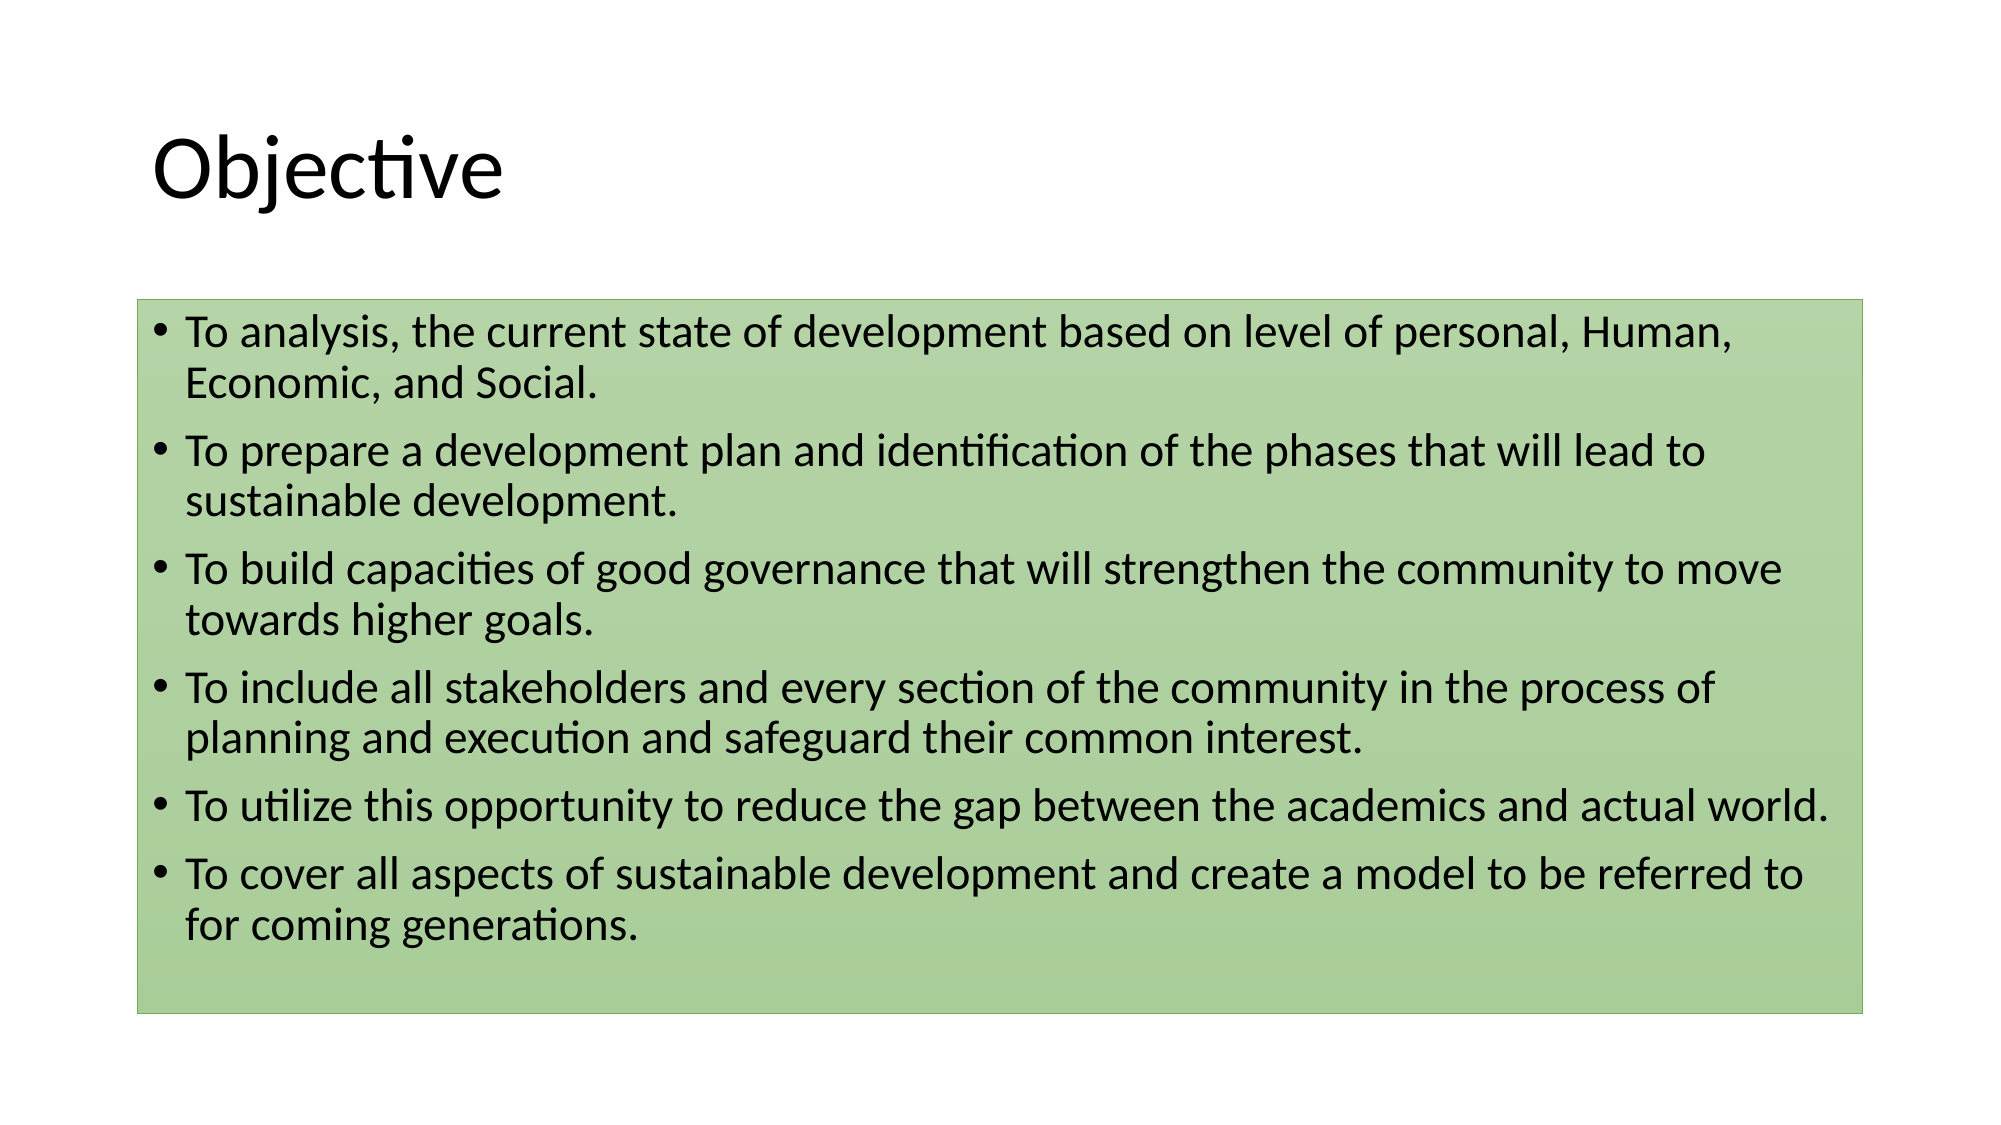

# Objective
To analysis, the current state of development based on level of personal, Human, Economic, and Social.
To prepare a development plan and identification of the phases that will lead to sustainable development.
To build capacities of good governance that will strengthen the community to move towards higher goals.
To include all stakeholders and every section of the community in the process of planning and execution and safeguard their common interest.
To utilize this opportunity to reduce the gap between the academics and actual world.
To cover all aspects of sustainable development and create a model to be referred to for coming generations.